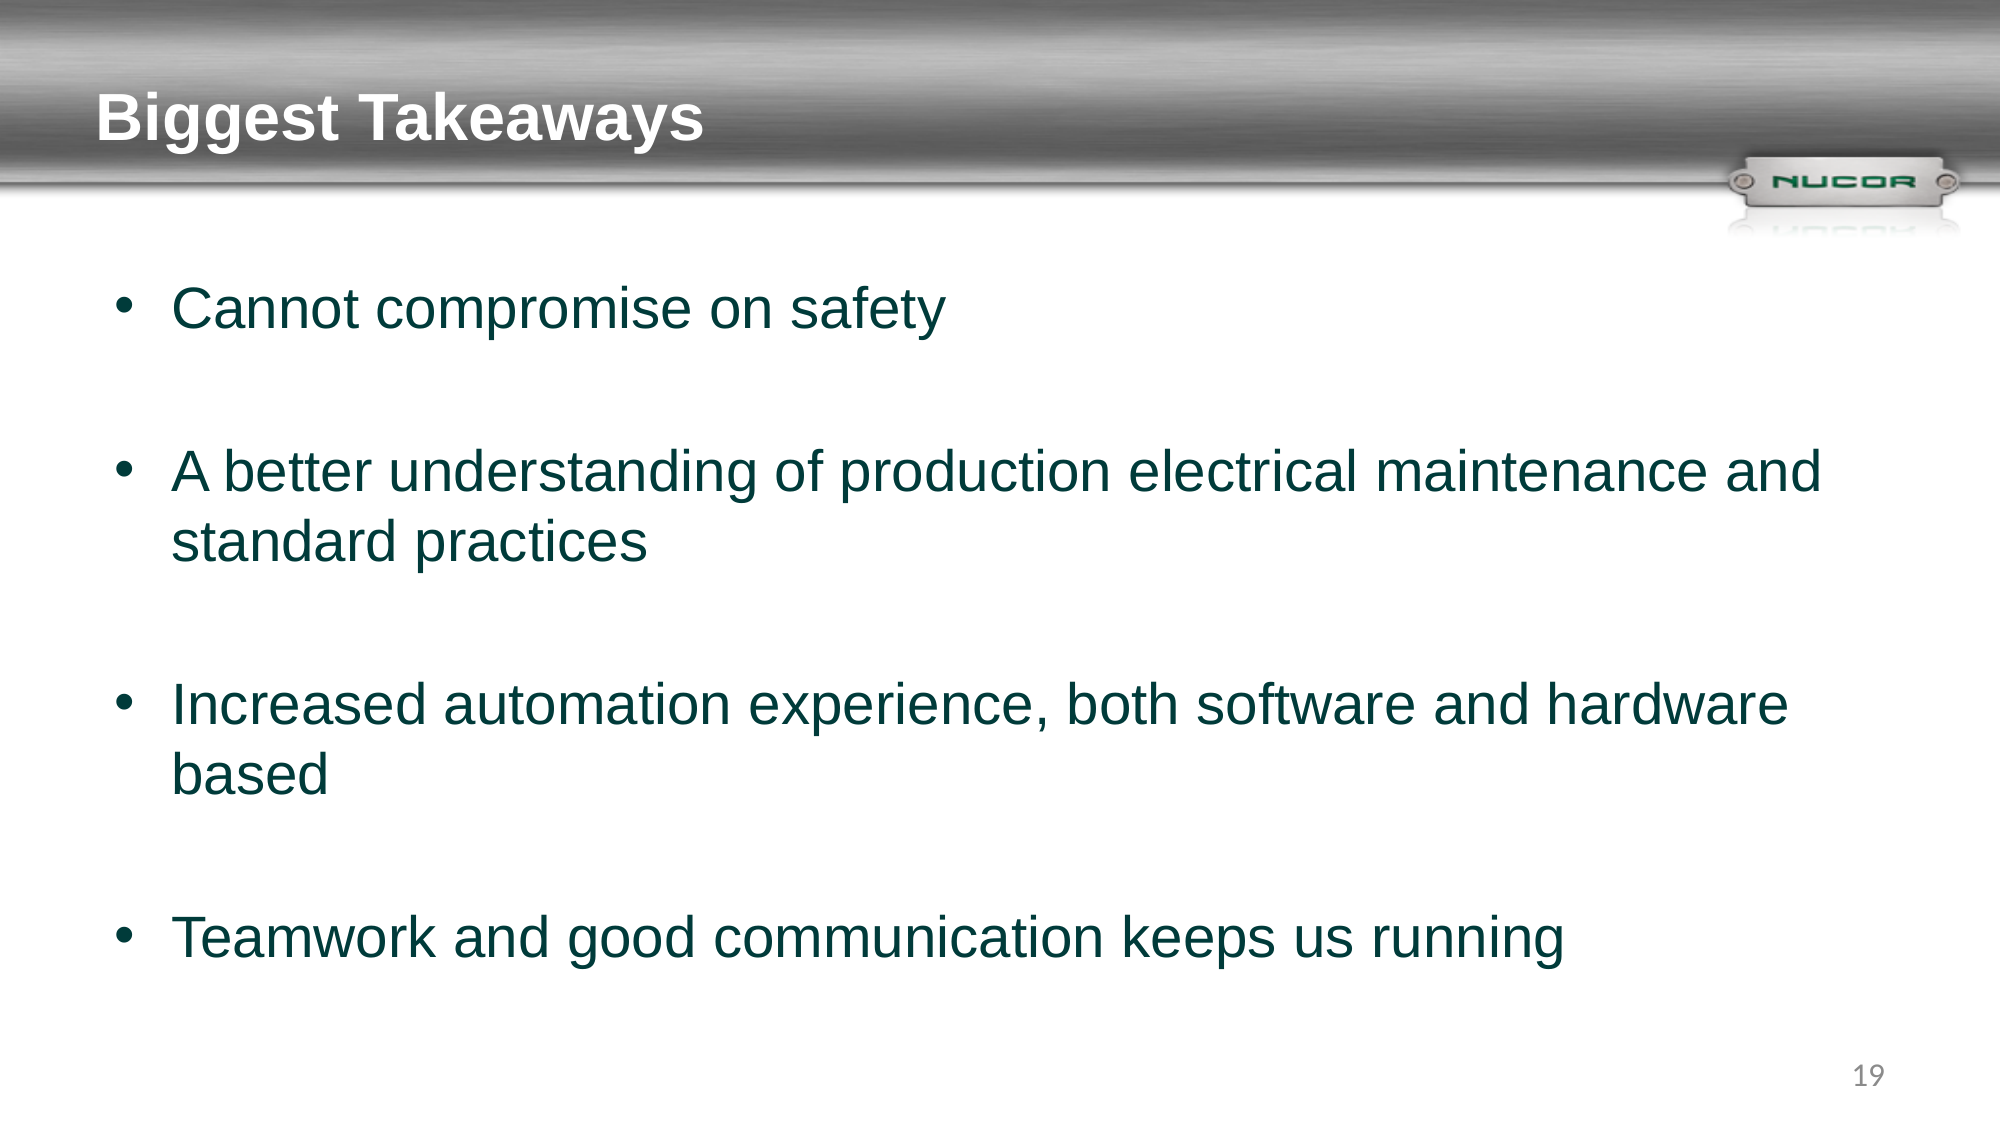

# Biggest Takeaways
Cannot compromise on safety

A better understanding of production electrical maintenance and standard practices

Increased automation experience, both software and hardware based

Teamwork and good communication keeps us running
19